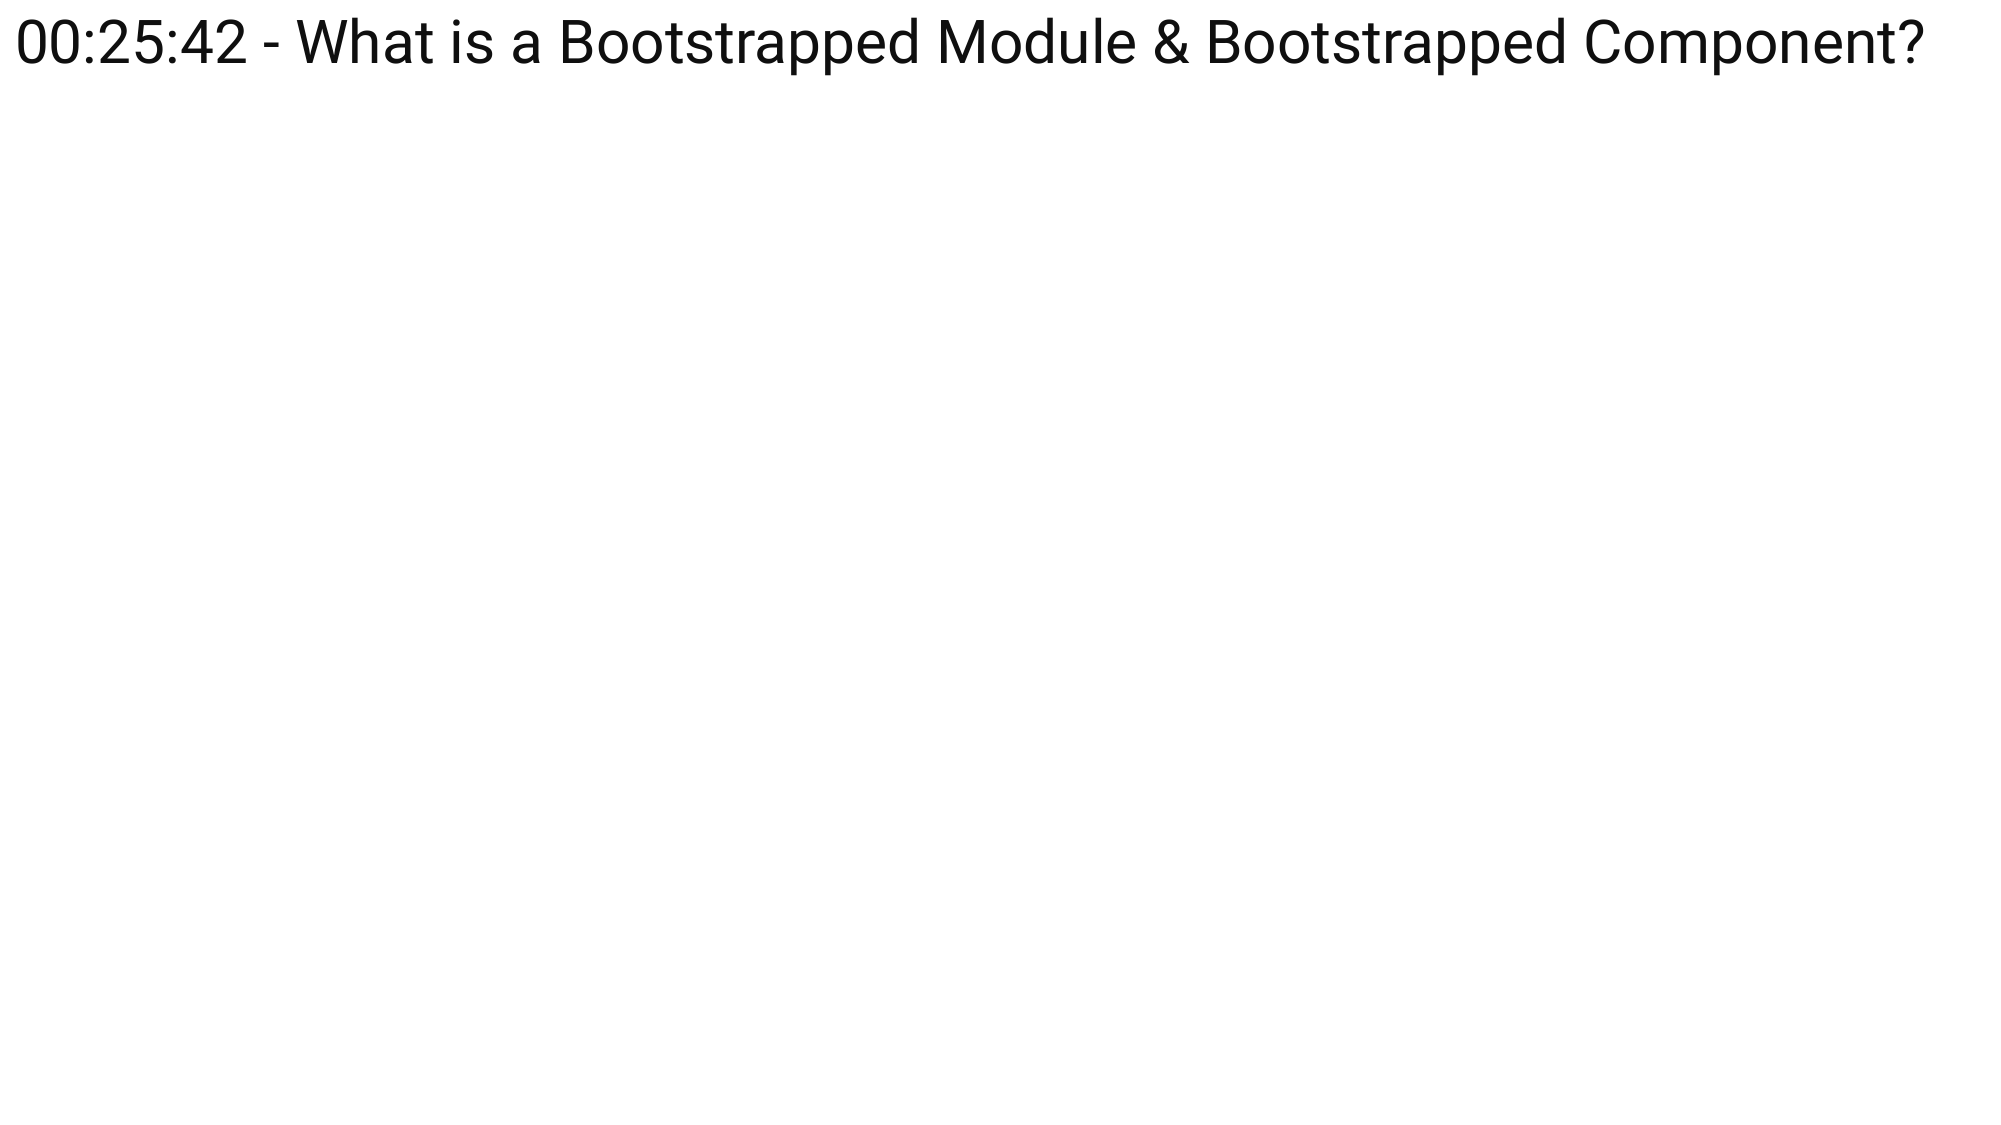

# 00:25:42 - What is a Bootstrapped Module & Bootstrapped Component?